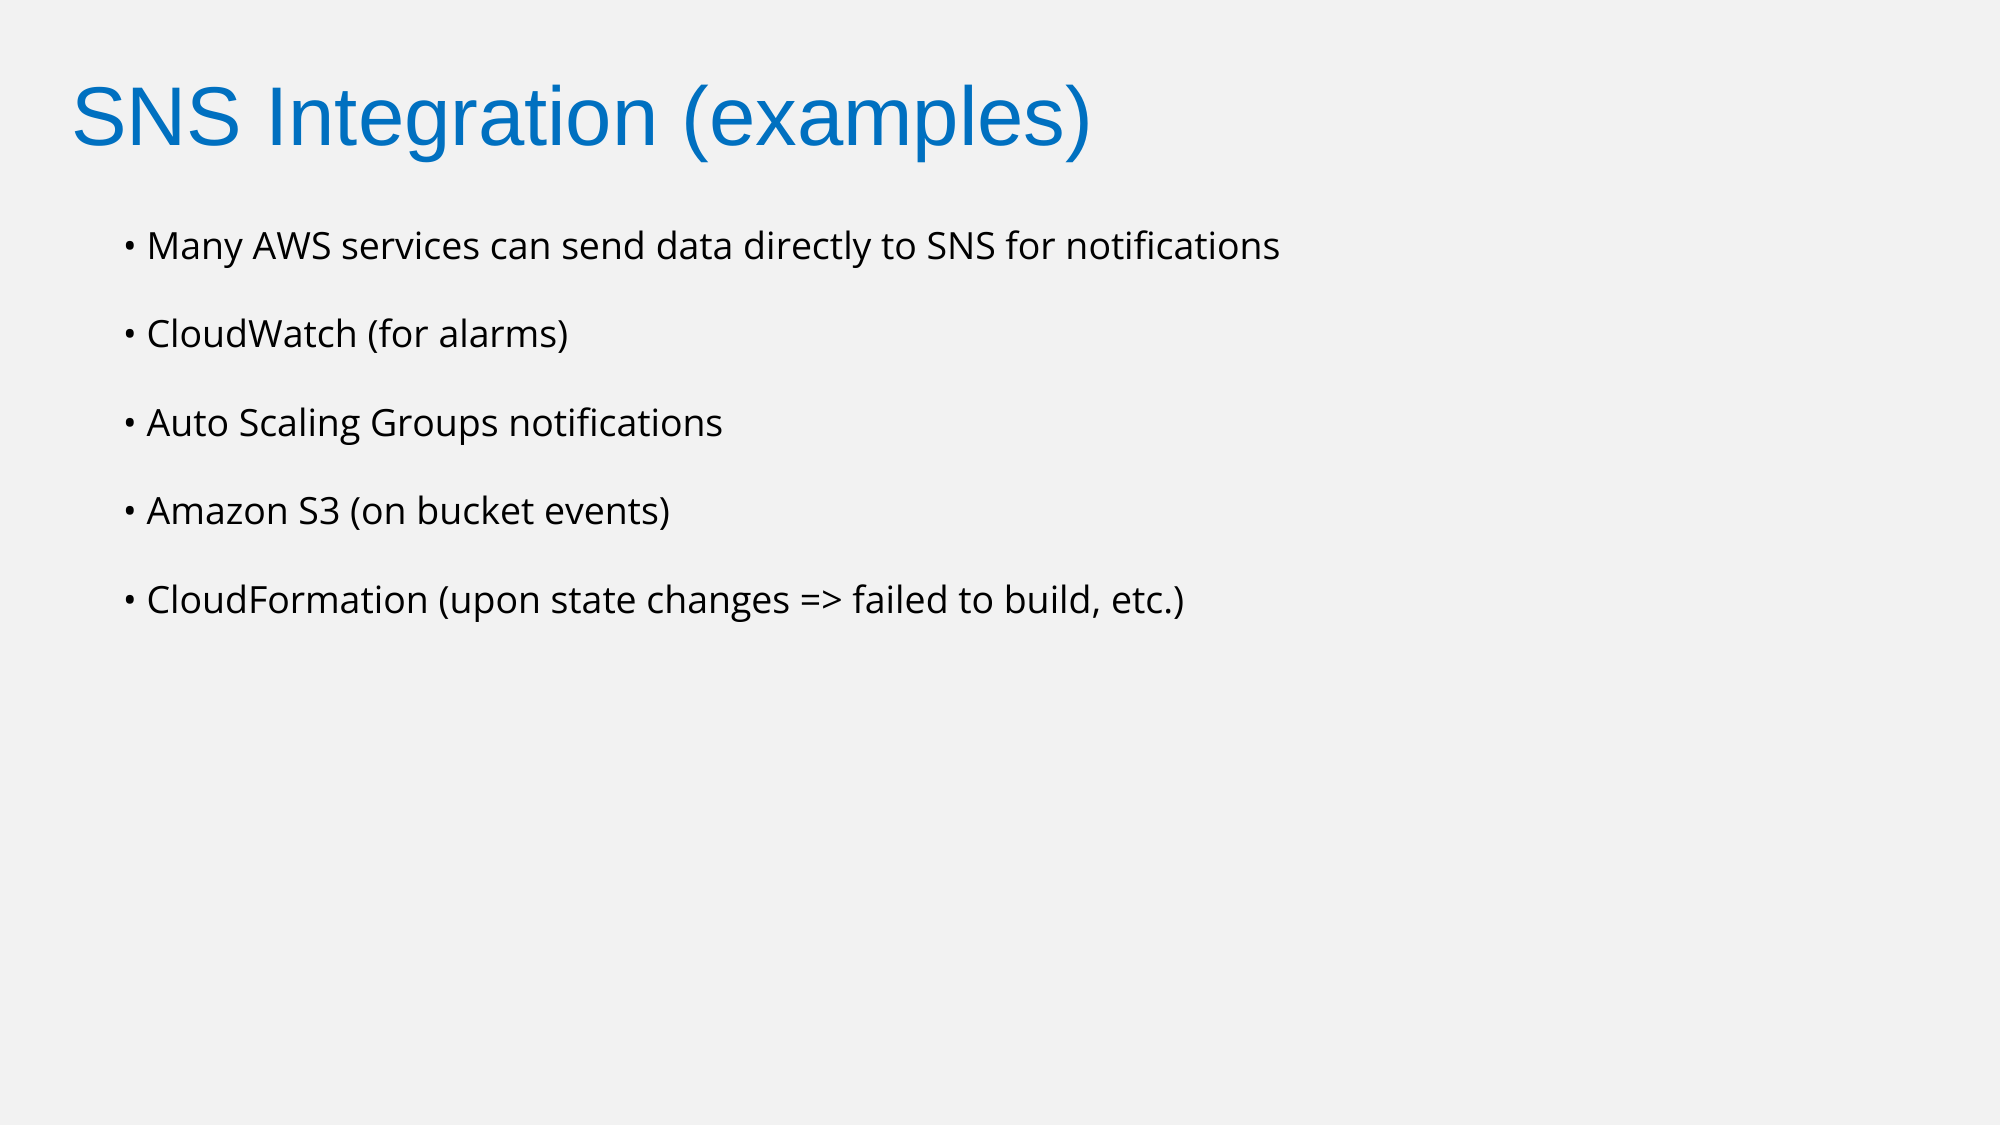

# SNS Integration (examples)
• Many AWS services can send data directly to SNS for notifications
• CloudWatch (for alarms)
• Auto Scaling Groups notifications
• Amazon S3 (on bucket events)
• CloudFormation (upon state changes => failed to build, etc.)